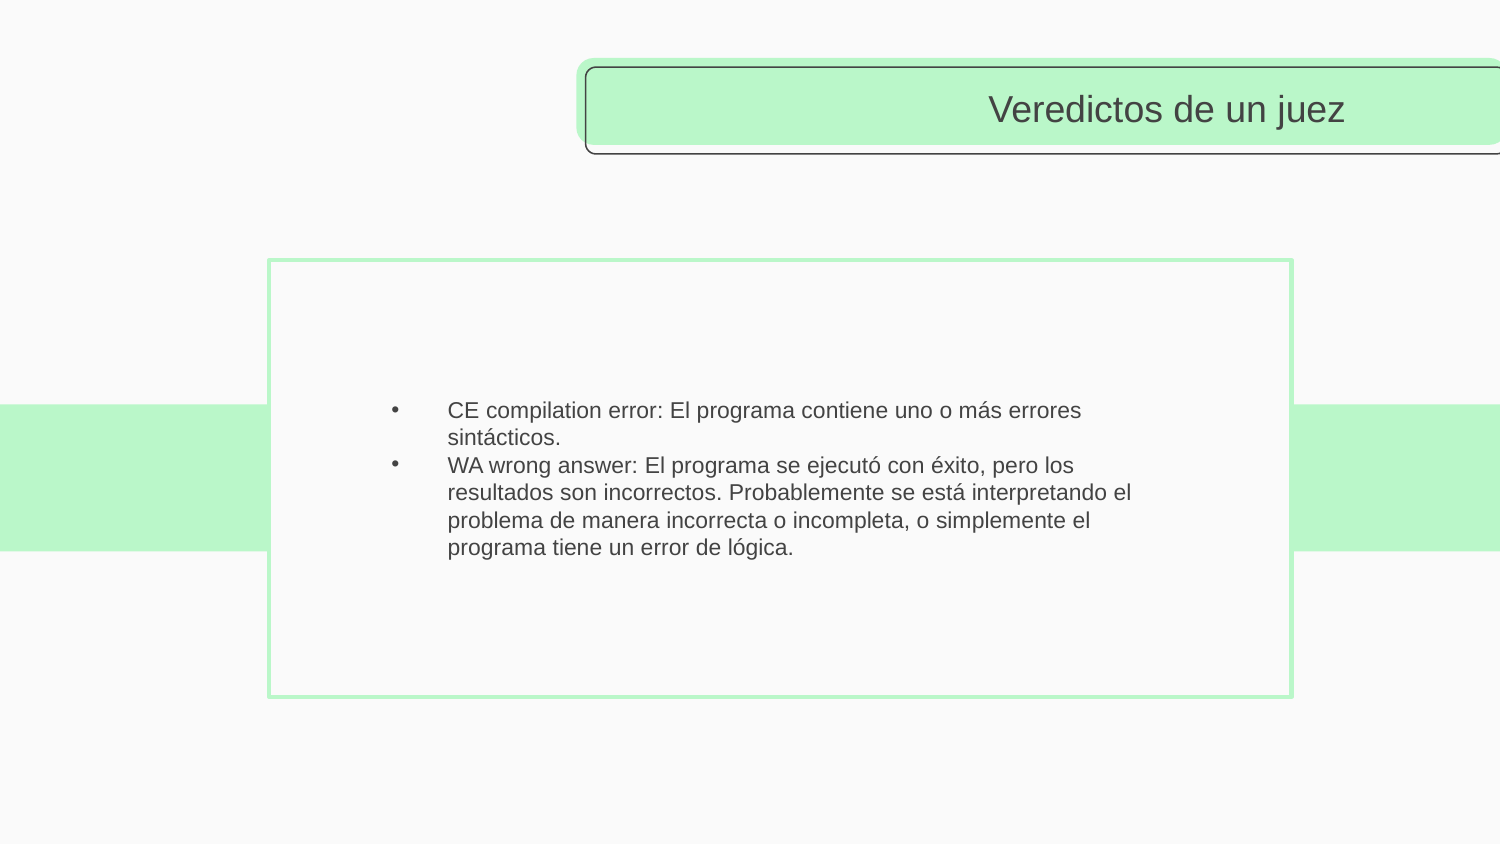

# Veredictos de un juez

CE compilation error: El programa contiene uno o más errores sintácticos.
WA wrong answer: El programa se ejecutó con éxito, pero los resultados son incorrectos. Probablemente se está interpretando el problema de manera incorrecta o incompleta, o simplemente el programa tiene un error de lógica.